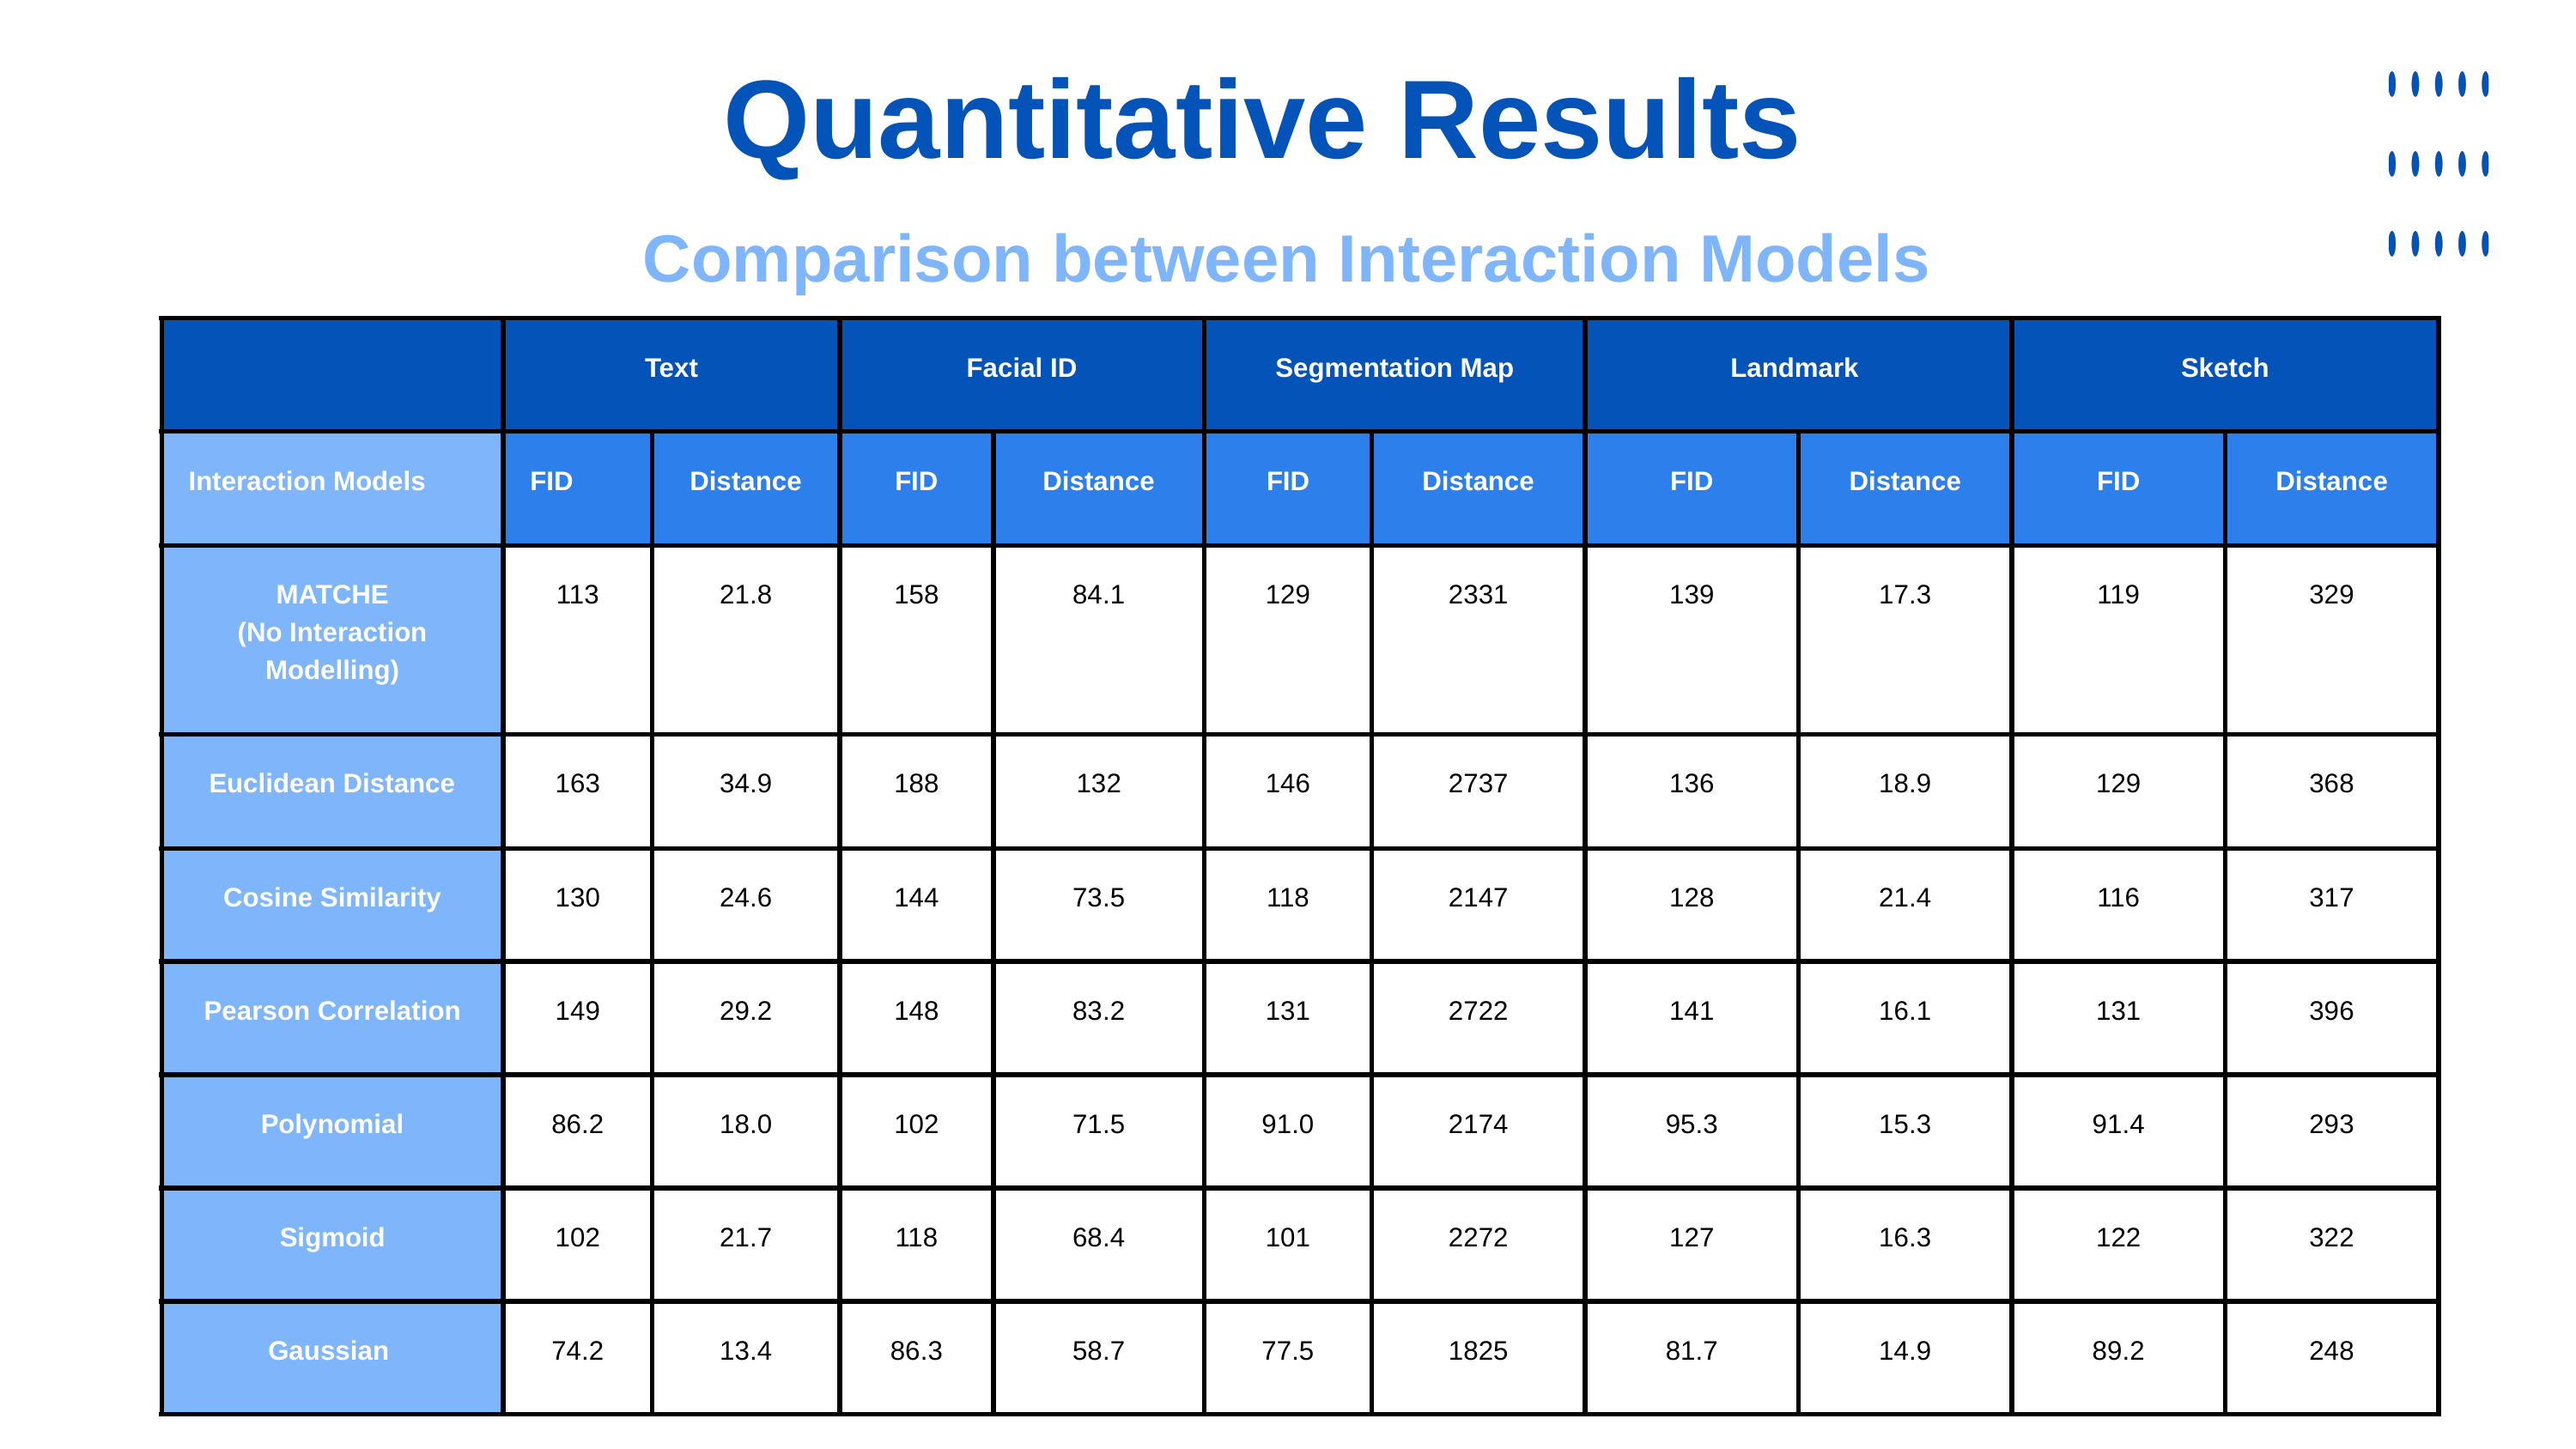

Quantitative Results

Comparison between Interaction Models
|  | Text | Text | Facial ID | Facial ID | Segmentation Map | Segmentation Map | Landmark | Landmark | Sketch | Sketch |
| --- | --- | --- | --- | --- | --- | --- | --- | --- | --- | --- |
| Interaction Models | FID | Distance | FID | Distance | FID | Distance | FID | Distance | FID | Distance |
| MATCHE (No Interaction Modelling) | 113 | 21.8 | 158 | 84.1 | 129 | 2331 | 139 | 17.3 | 119 | 329 |
| Euclidean Distance | 163 | 34.9 | 188 | 132 | 146 | 2737 | 136 | 18.9 | 129 | 368 |
| Cosine Similarity | 130 | 24.6 | 144 | 73.5 | 118 | 2147 | 128 | 21.4 | 116 | 317 |
| Pearson Correlation | 149 | 29.2 | 148 | 83.2 | 131 | 2722 | 141 | 16.1 | 131 | 396 |
| Polynomial | 86.2 | 18.0 | 102 | 71.5 | 91.0 | 2174 | 95.3 | 15.3 | 91.4 | 293 |
| Sigmoid | 102 | 21.7 | 118 | 68.4 | 101 | 2272 | 127 | 16.3 | 122 | 322 |
| Gaussian | 74.2 | 13.4 | 86.3 | 58.7 | 77.5 | 1825 | 81.7 | 14.9 | 89.2 | 248 |